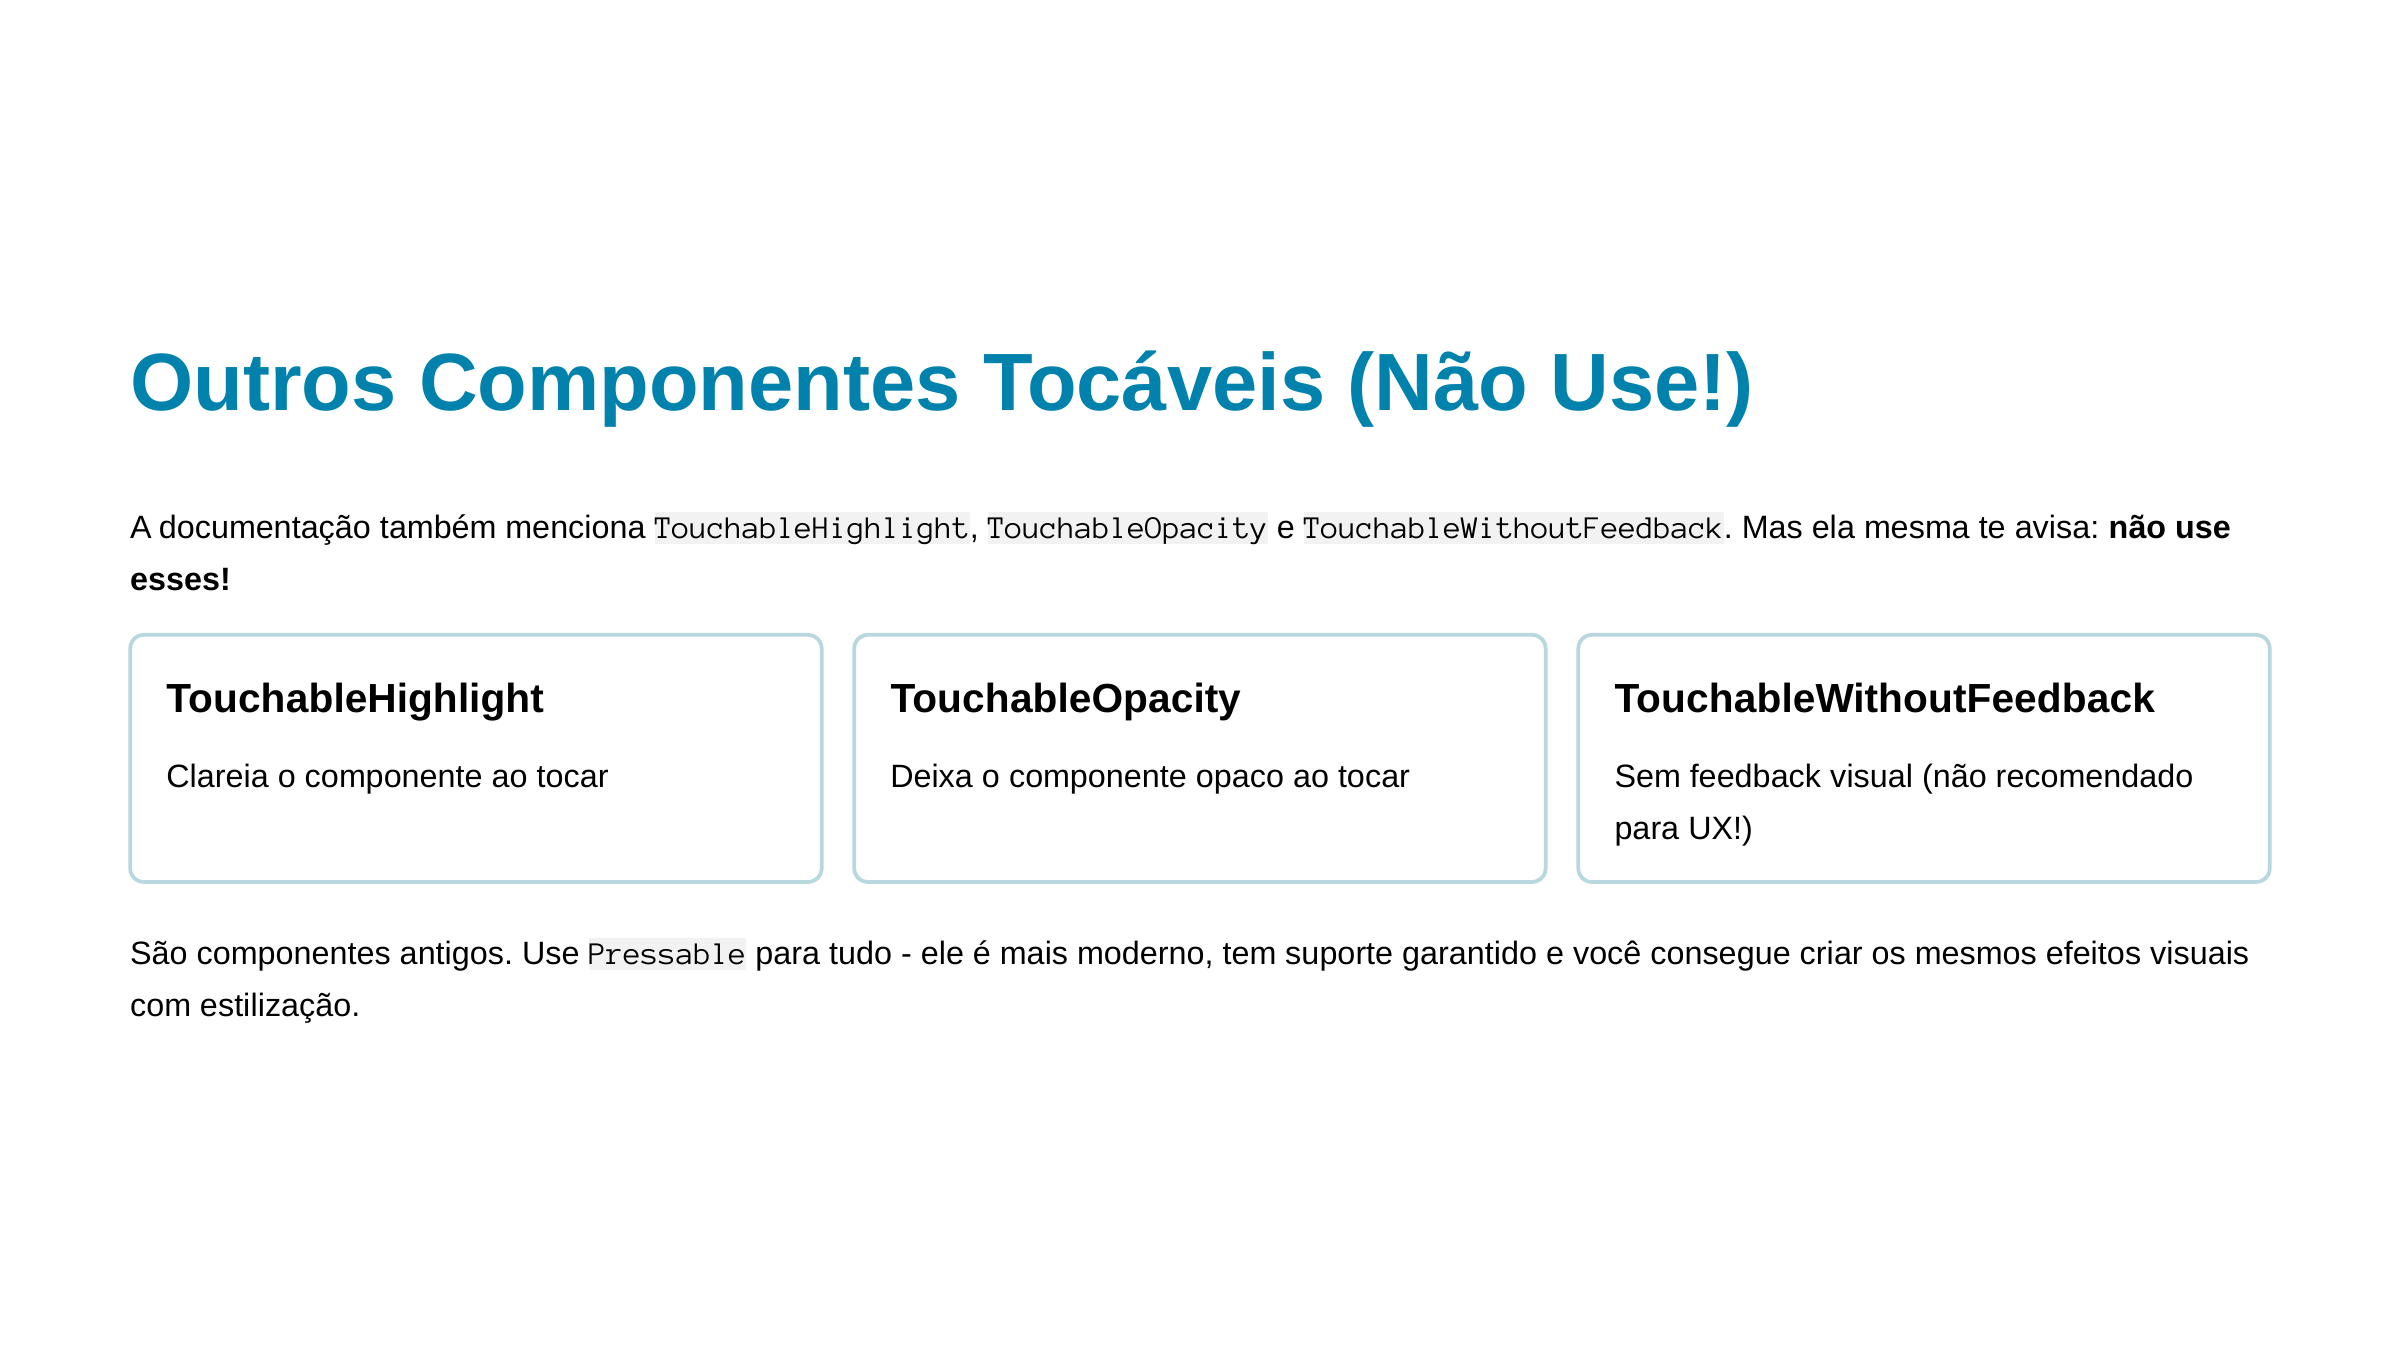

Outros Componentes Tocáveis (Não Use!)
A documentação também menciona TouchableHighlight, TouchableOpacity e TouchableWithoutFeedback. Mas ela mesma te avisa: não use esses!

TouchableHighlight
TouchableOpacity
TouchableWithoutFeedback
Clareia o componente ao tocar
Deixa o componente opaco ao tocar
Sem feedback visual (não recomendado para UX!)
São componentes antigos. Use Pressable para tudo - ele é mais moderno, tem suporte garantido e você consegue criar os mesmos efeitos visuais com estilização.